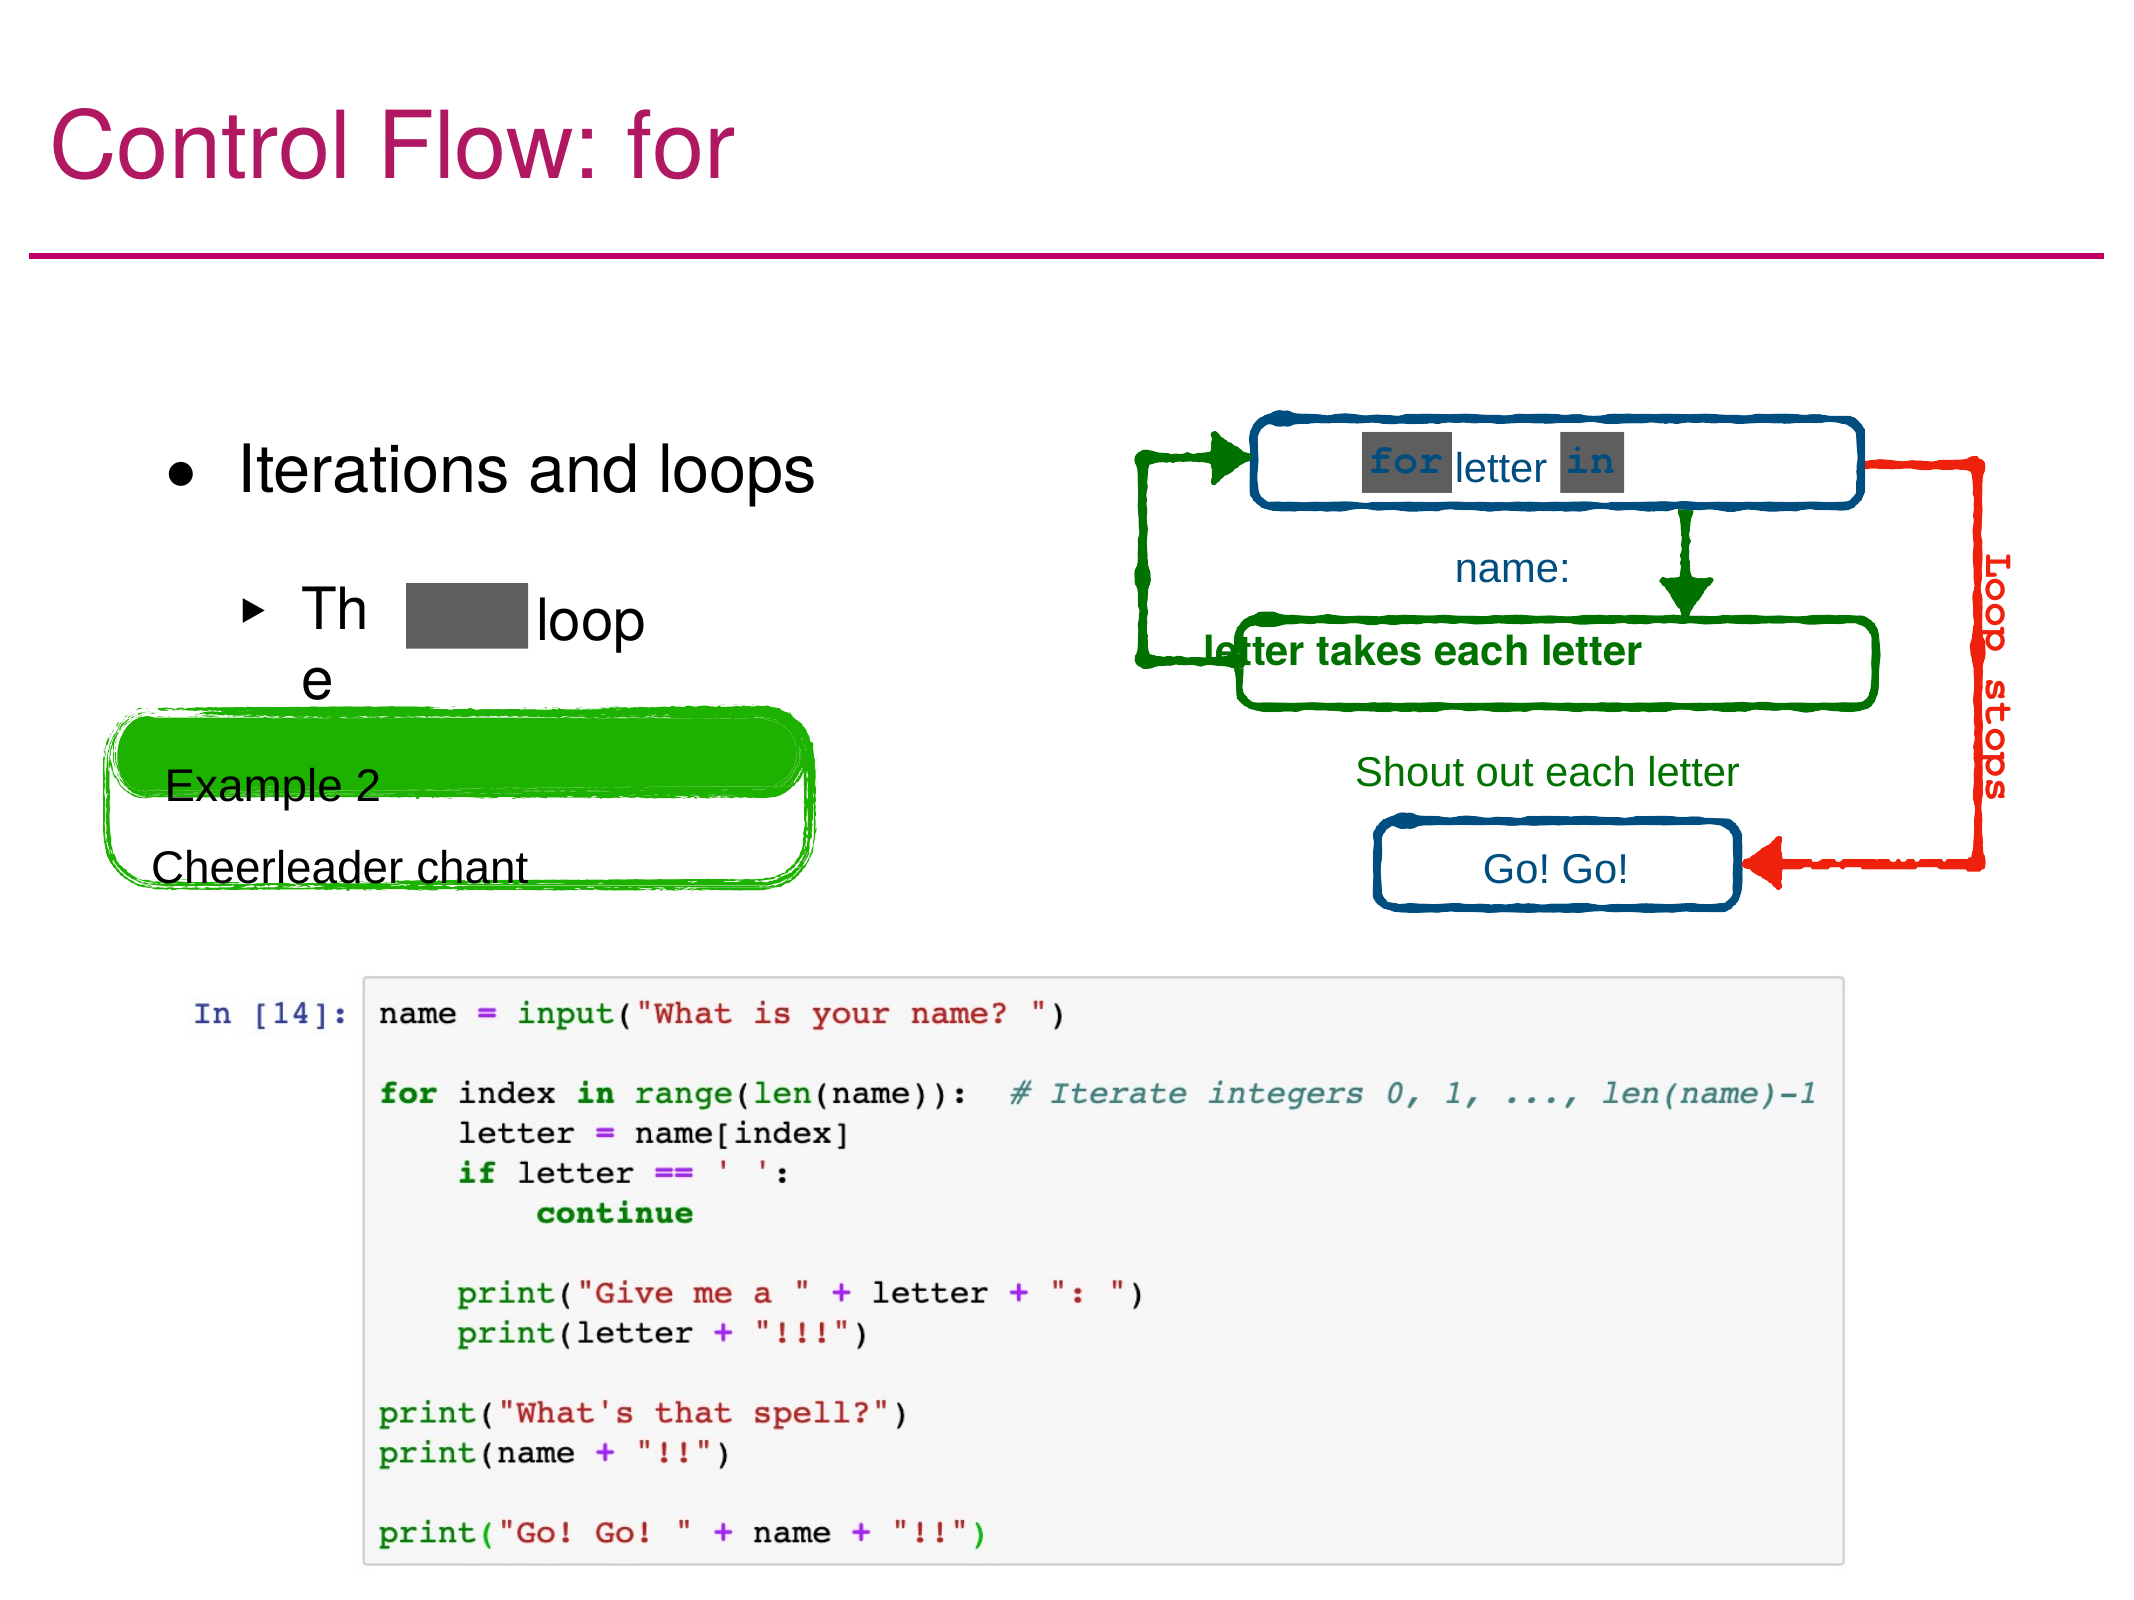

# Control Flow: for

Iterations and loops
for
in
letter	name:
letter takes each letter

Shout out each letter

Loop stops
The
loop
for

Example 2 Cheerleader chant
Go! Go!